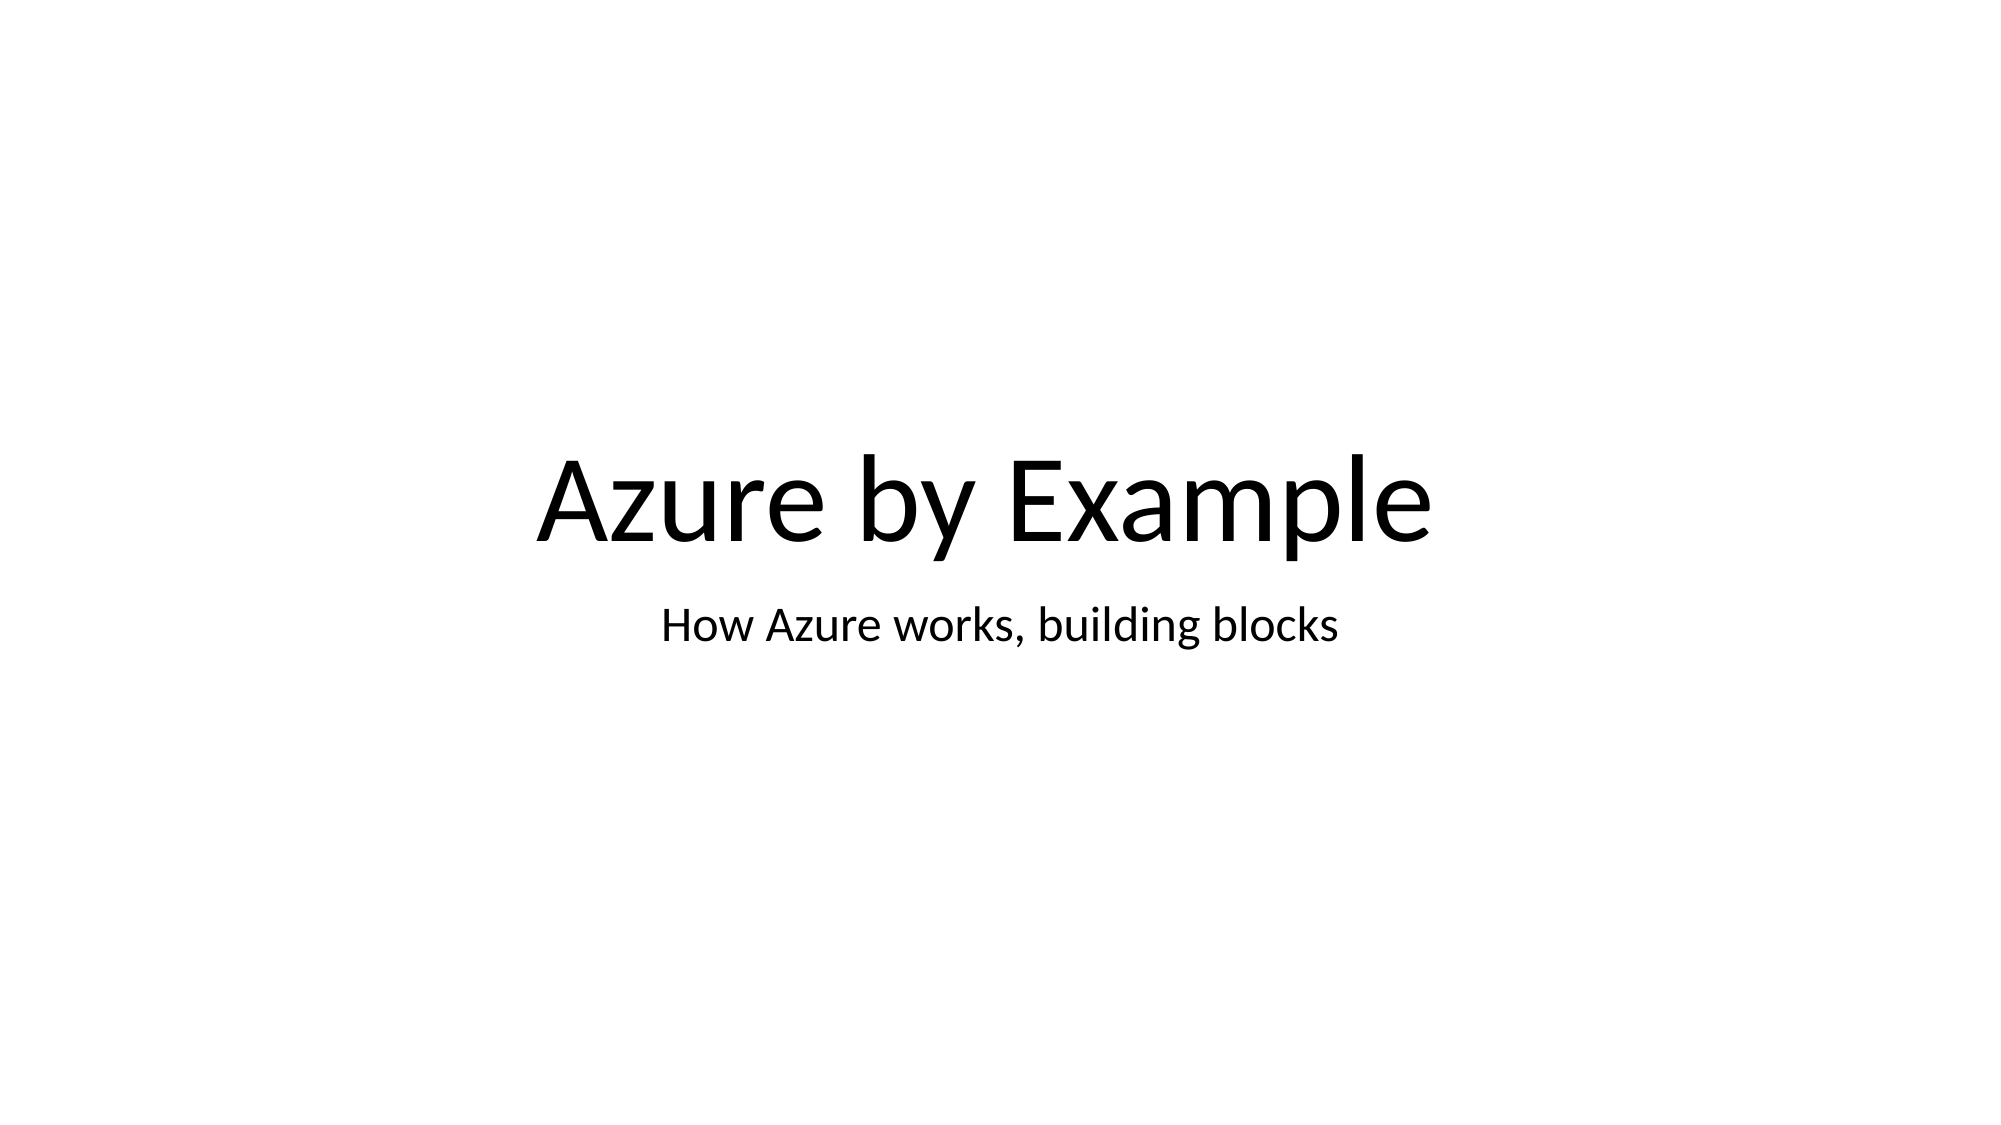

# Azure by Example
How Azure works, building blocks